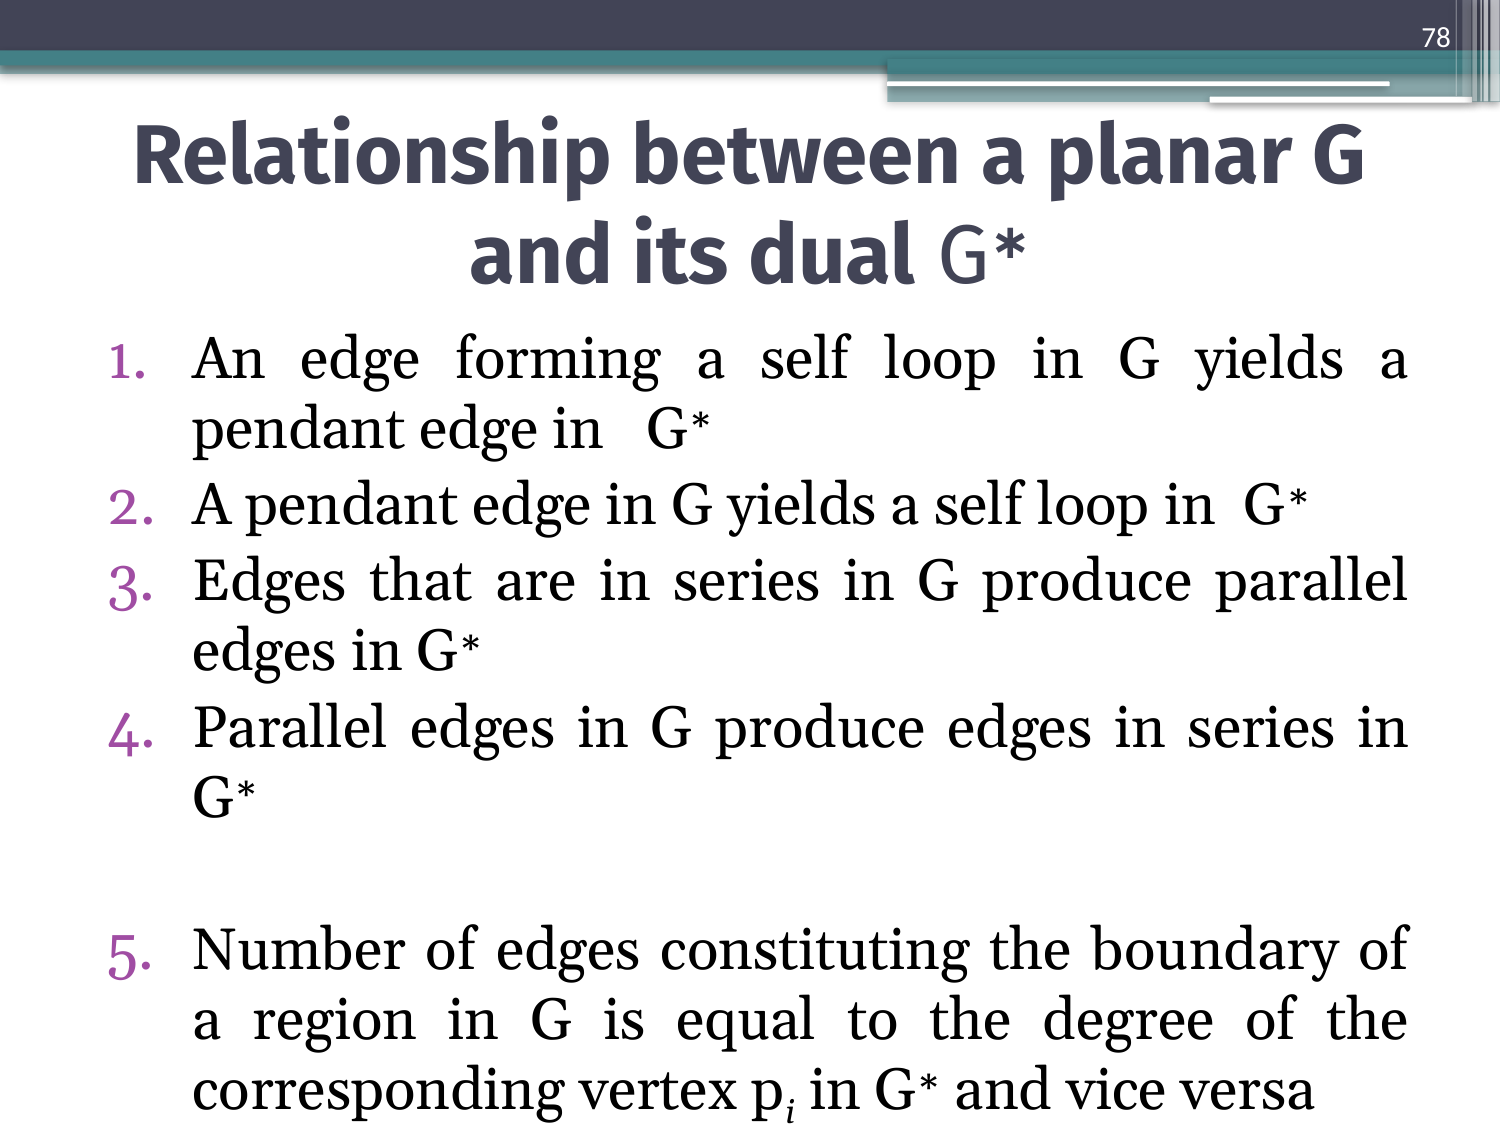

78
# Relationship between a planar G and its dual G∗
An edge forming a self loop in G yields a pendant edge in   G∗
A pendant edge in G yields a self loop in  G∗
Edges that are in series in G produce parallel edges in G∗
Parallel edges in G produce edges in series in G∗

Number of edges constituting the boundary of a region in G is equal to the degree of the corresponding vertex pi in G∗ and vice versa